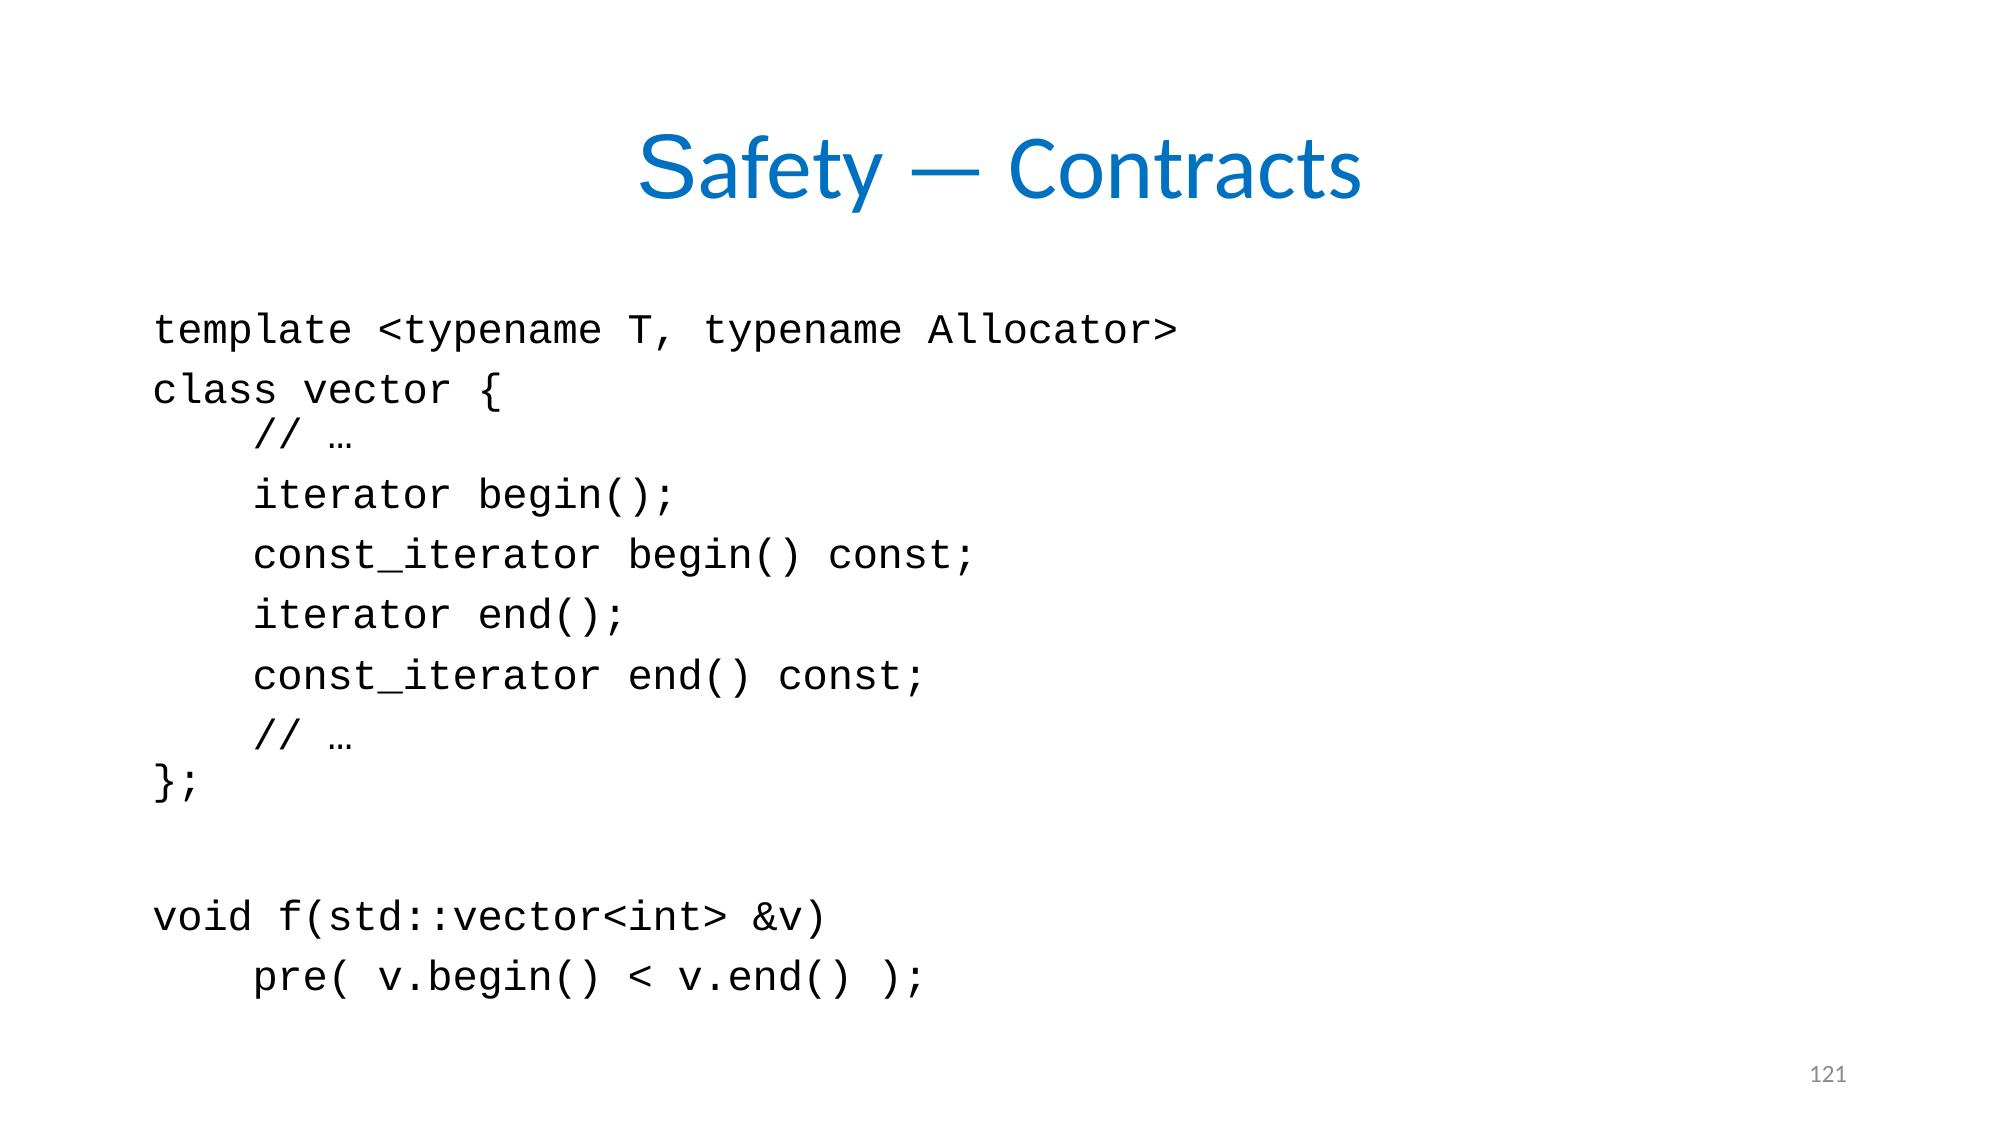

# Safety — Contracts
template <typename T, typename Allocator>
class vector {
    // …
    iterator begin();
    const_iterator begin() const;
    iterator end();
    const_iterator end() const;
    // …
};
void f(std::vector<int> &v)
    pre( v.begin() < v.end() );
121